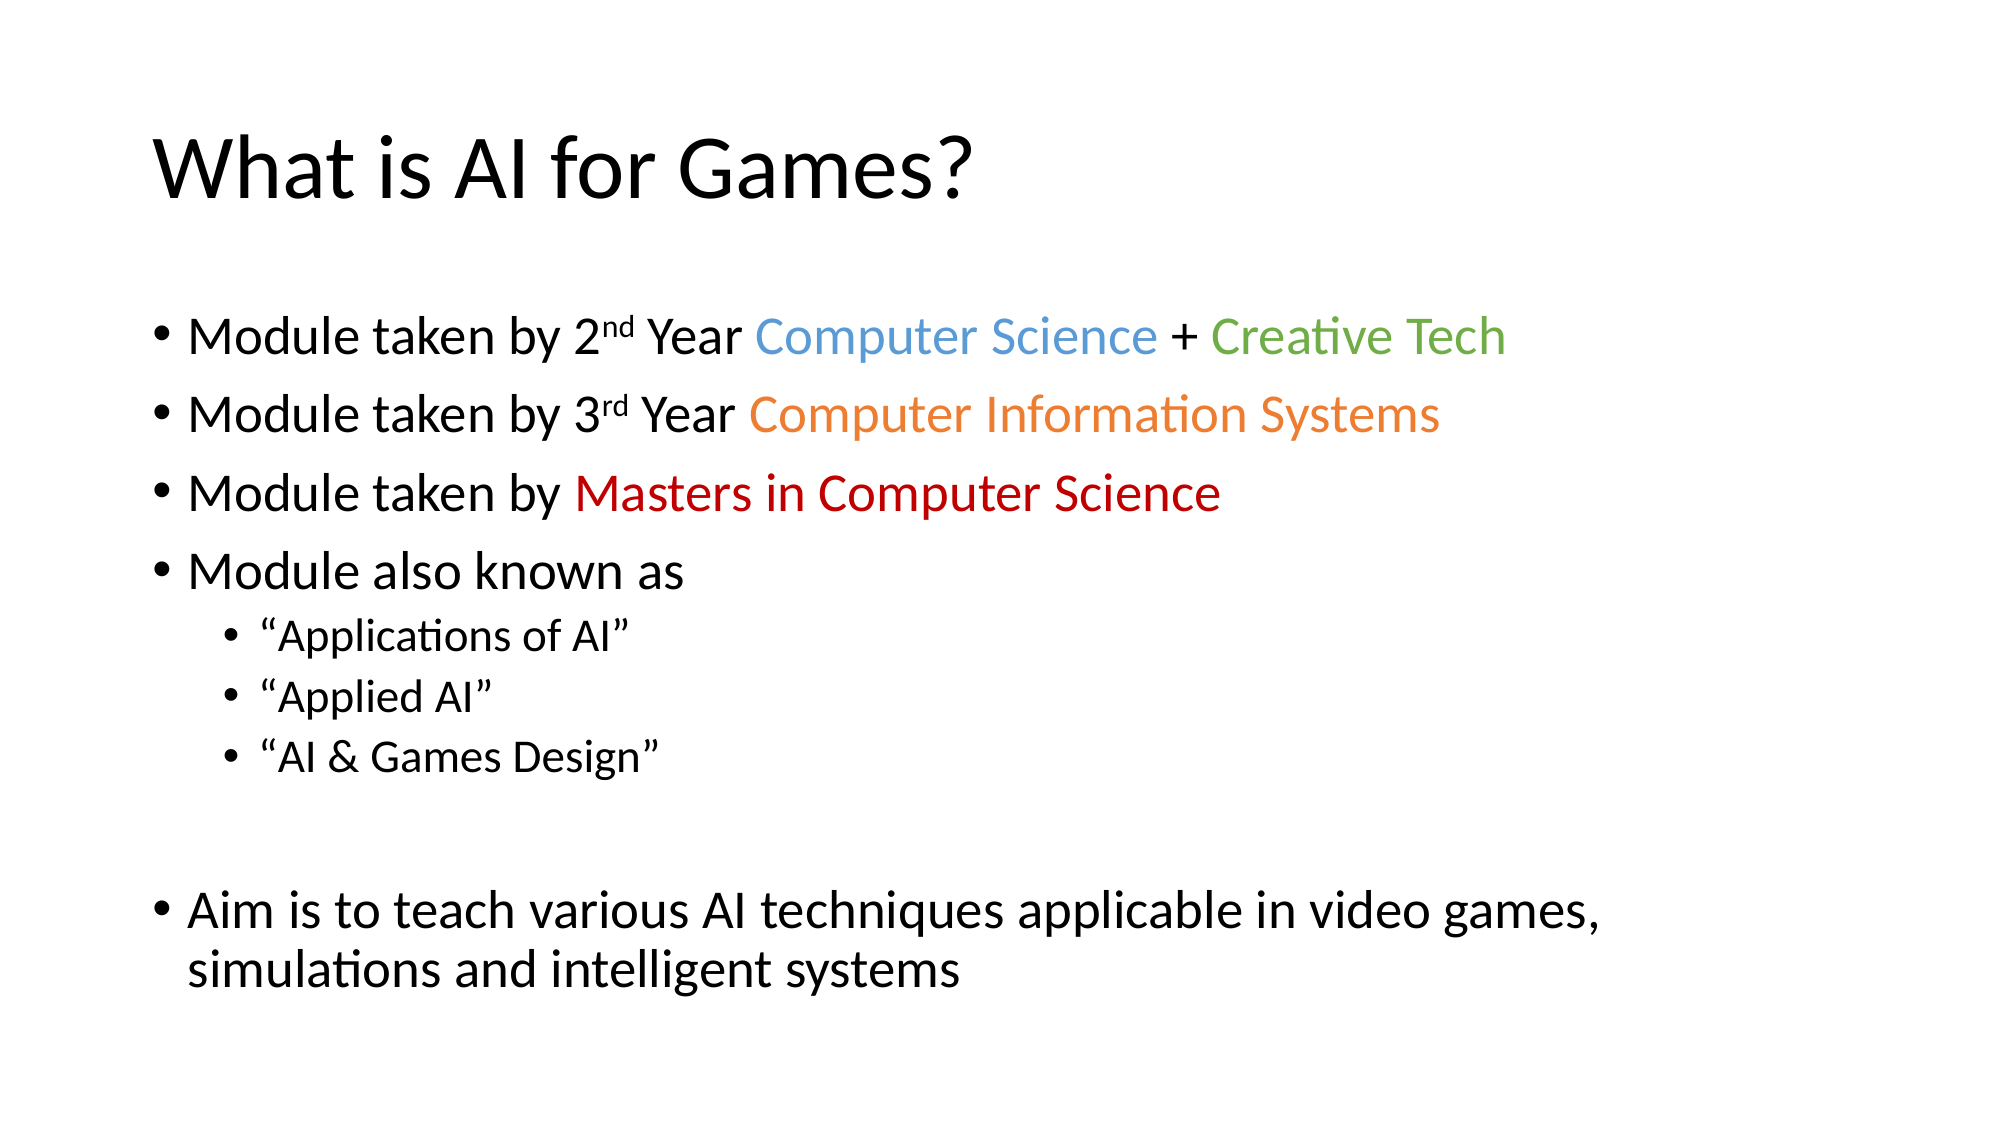

# What is AI for Games?
Module taken by 2nd Year Computer Science + Creative Tech
Module taken by 3rd Year Computer Information Systems
Module taken by Masters in Computer Science
Module also known as
“Applications of AI”
“Applied AI”
“AI & Games Design”

Aim is to teach various AI techniques applicable in video games, simulations and intelligent systems